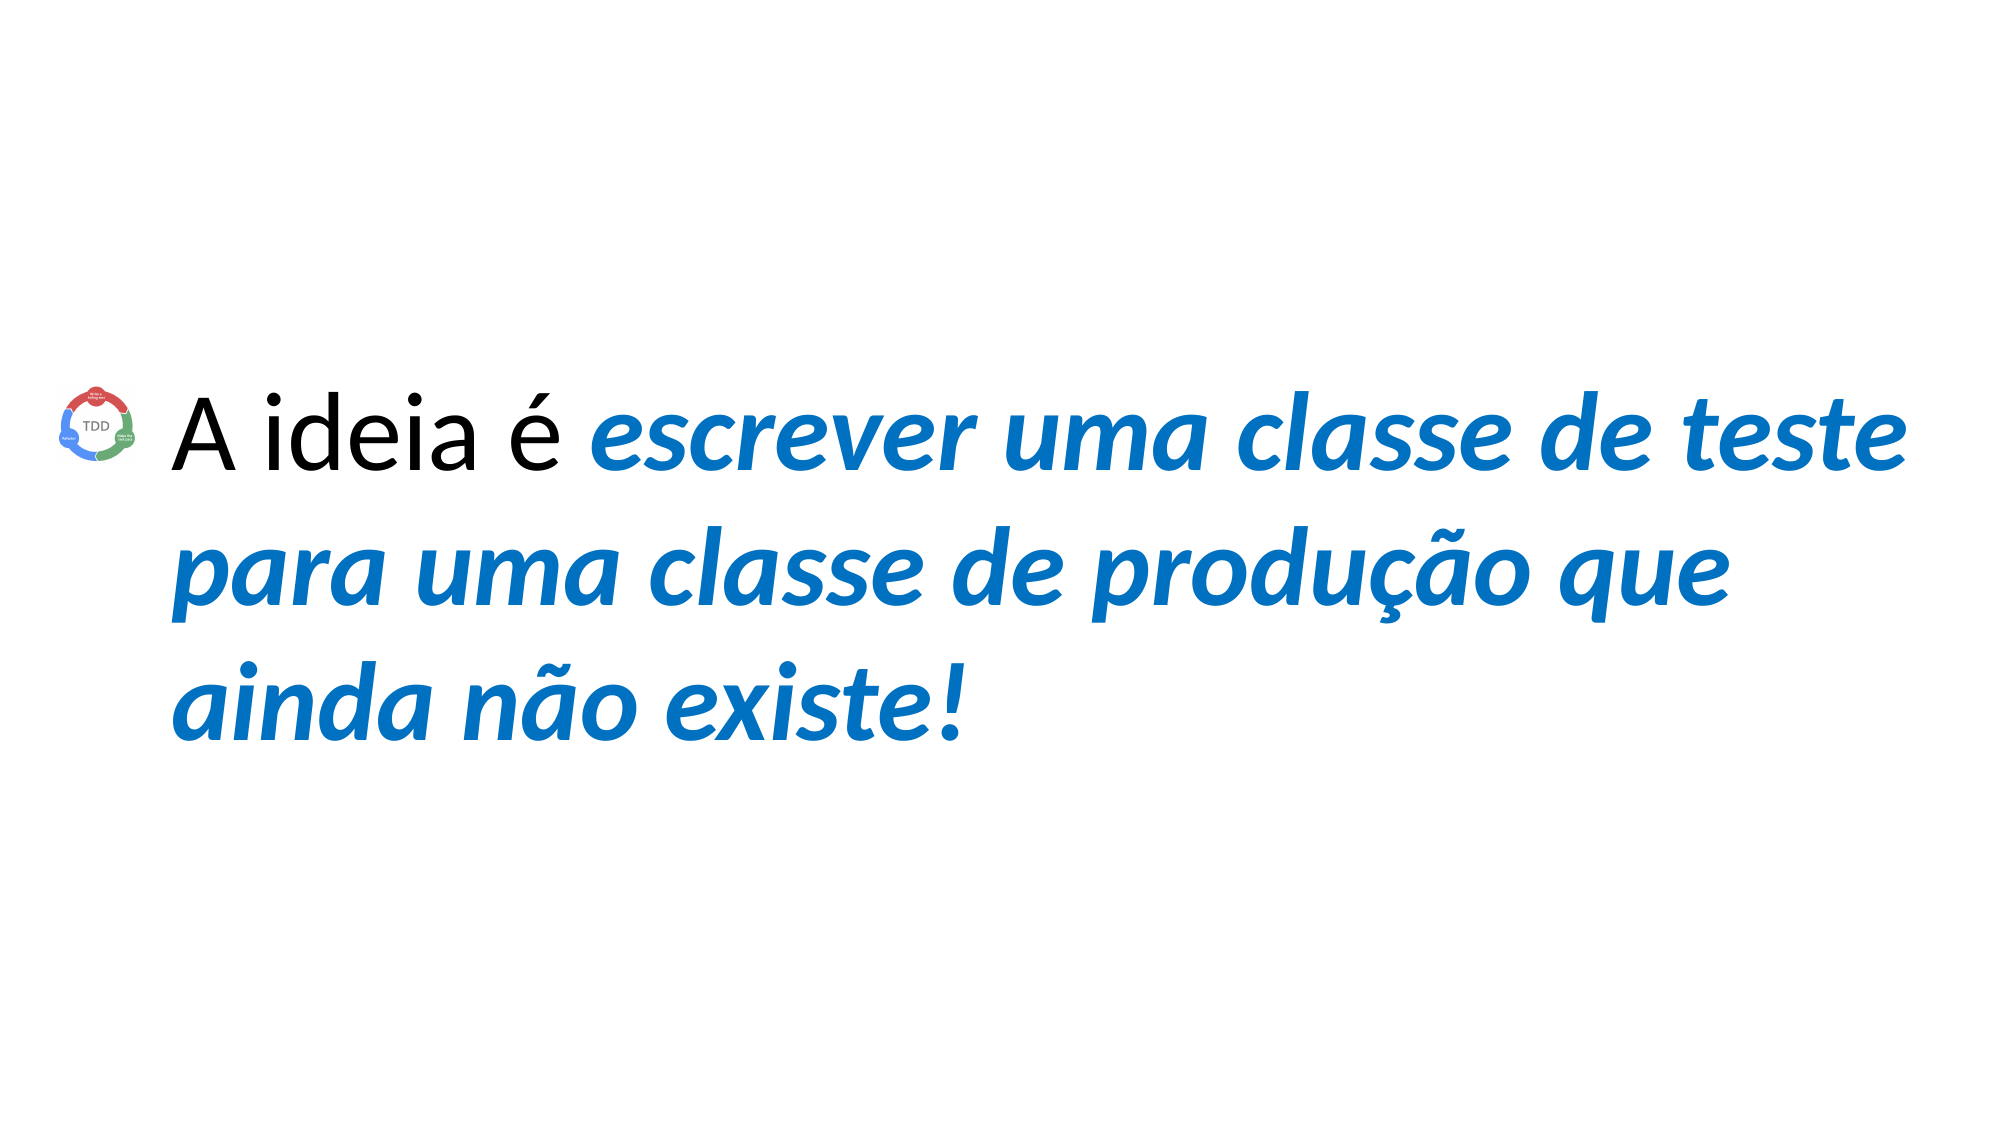

A ideia é escrever uma classe de teste para uma classe de produção que ainda não existe!